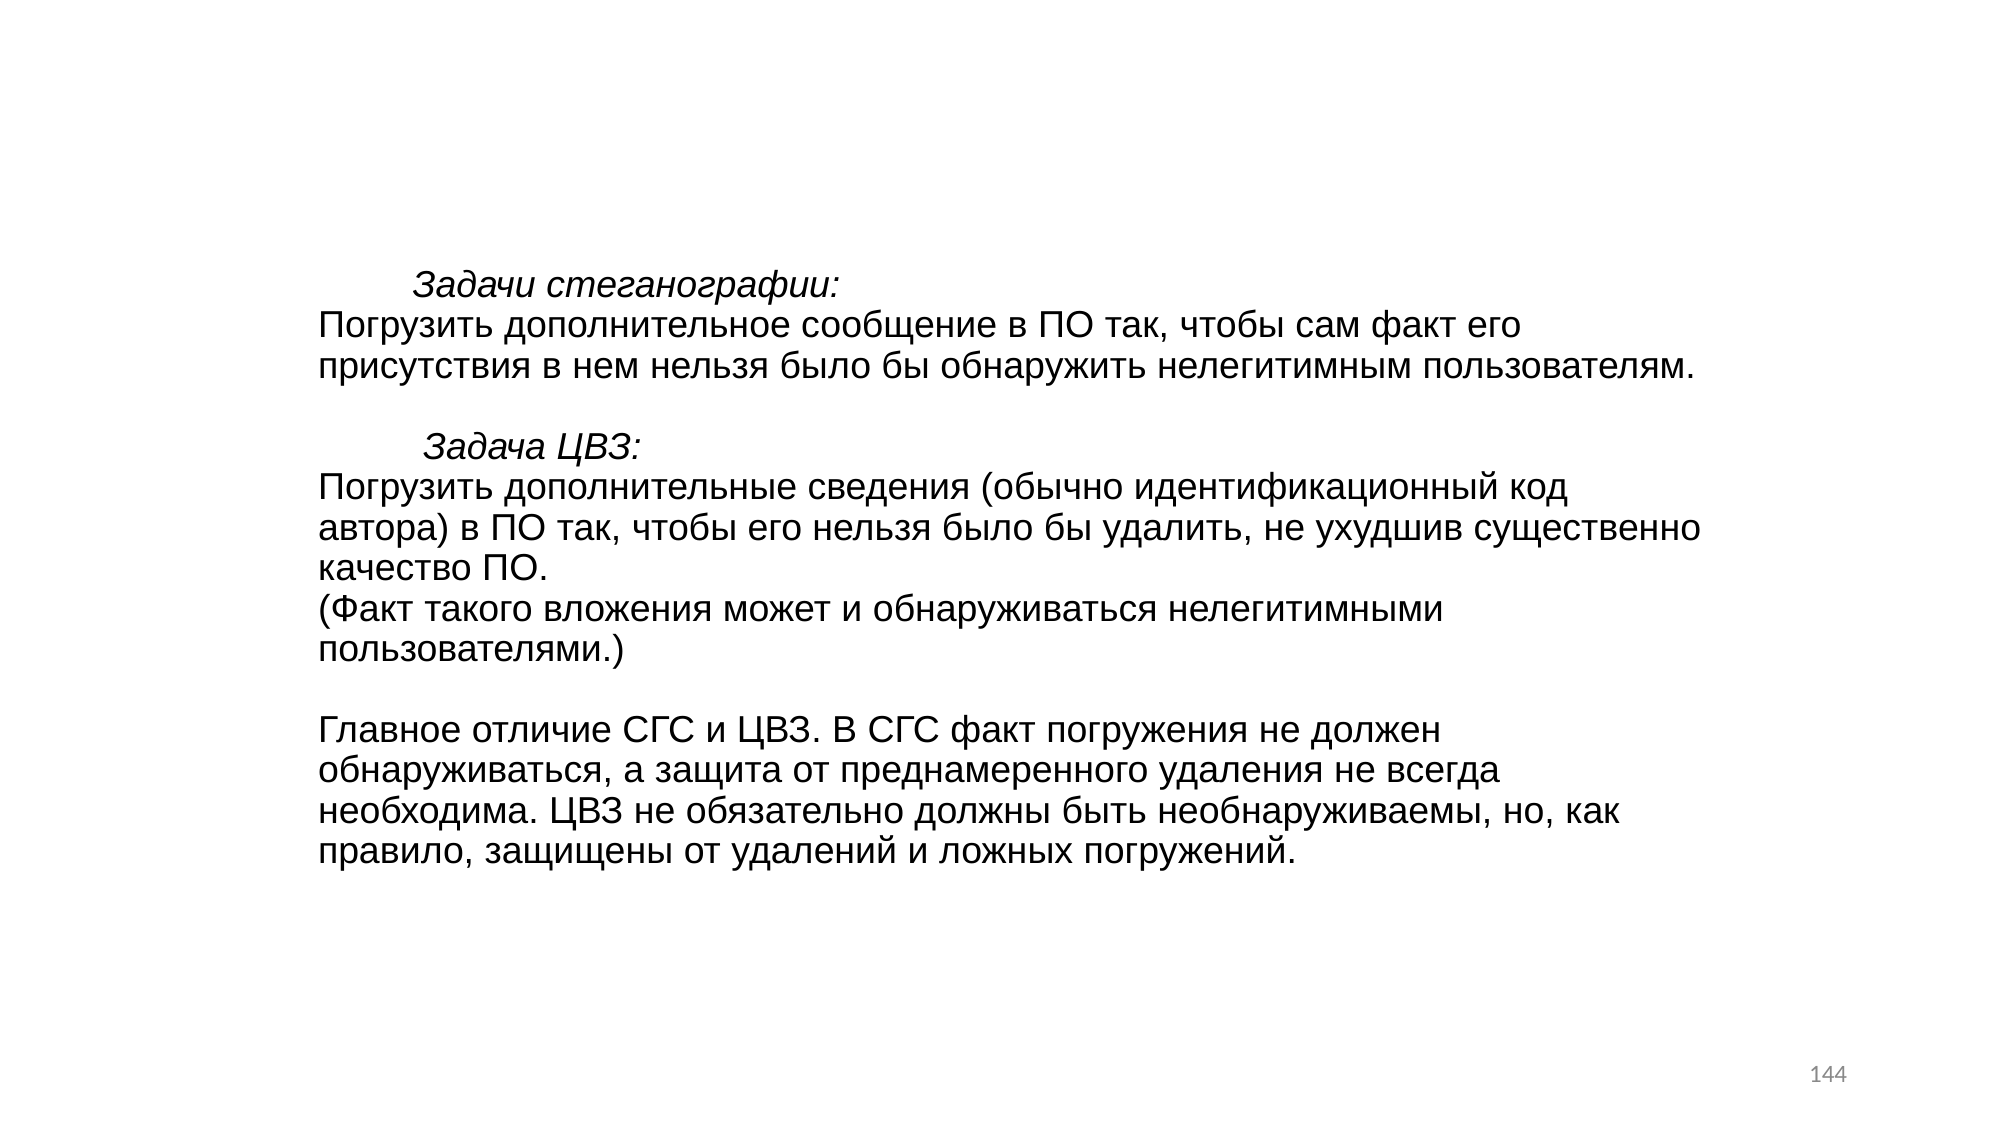

# Задачи стеганографии: Погрузить дополнительное сообщение в ПО так, чтобы сам факт его присутствия в нем нельзя было бы обнаружить нелегитимным пользователям. Задача ЦВЗ: Погрузить дополнительные сведения (обычно идентификационный код автора) в ПО так, чтобы его нельзя было бы удалить, не ухудшив существенно качество ПО. (Факт такого вложения может и обнаруживаться нелегитимными пользователями.) Главное отличие СГС и ЦВЗ. В СГС факт погружения не должен обнаруживаться, а защита от преднамеренного удаления не всегда необходима. ЦВЗ не обязательно должны быть необнаруживаемы, но, как правило, защищены от удалений и ложных погружений.
144